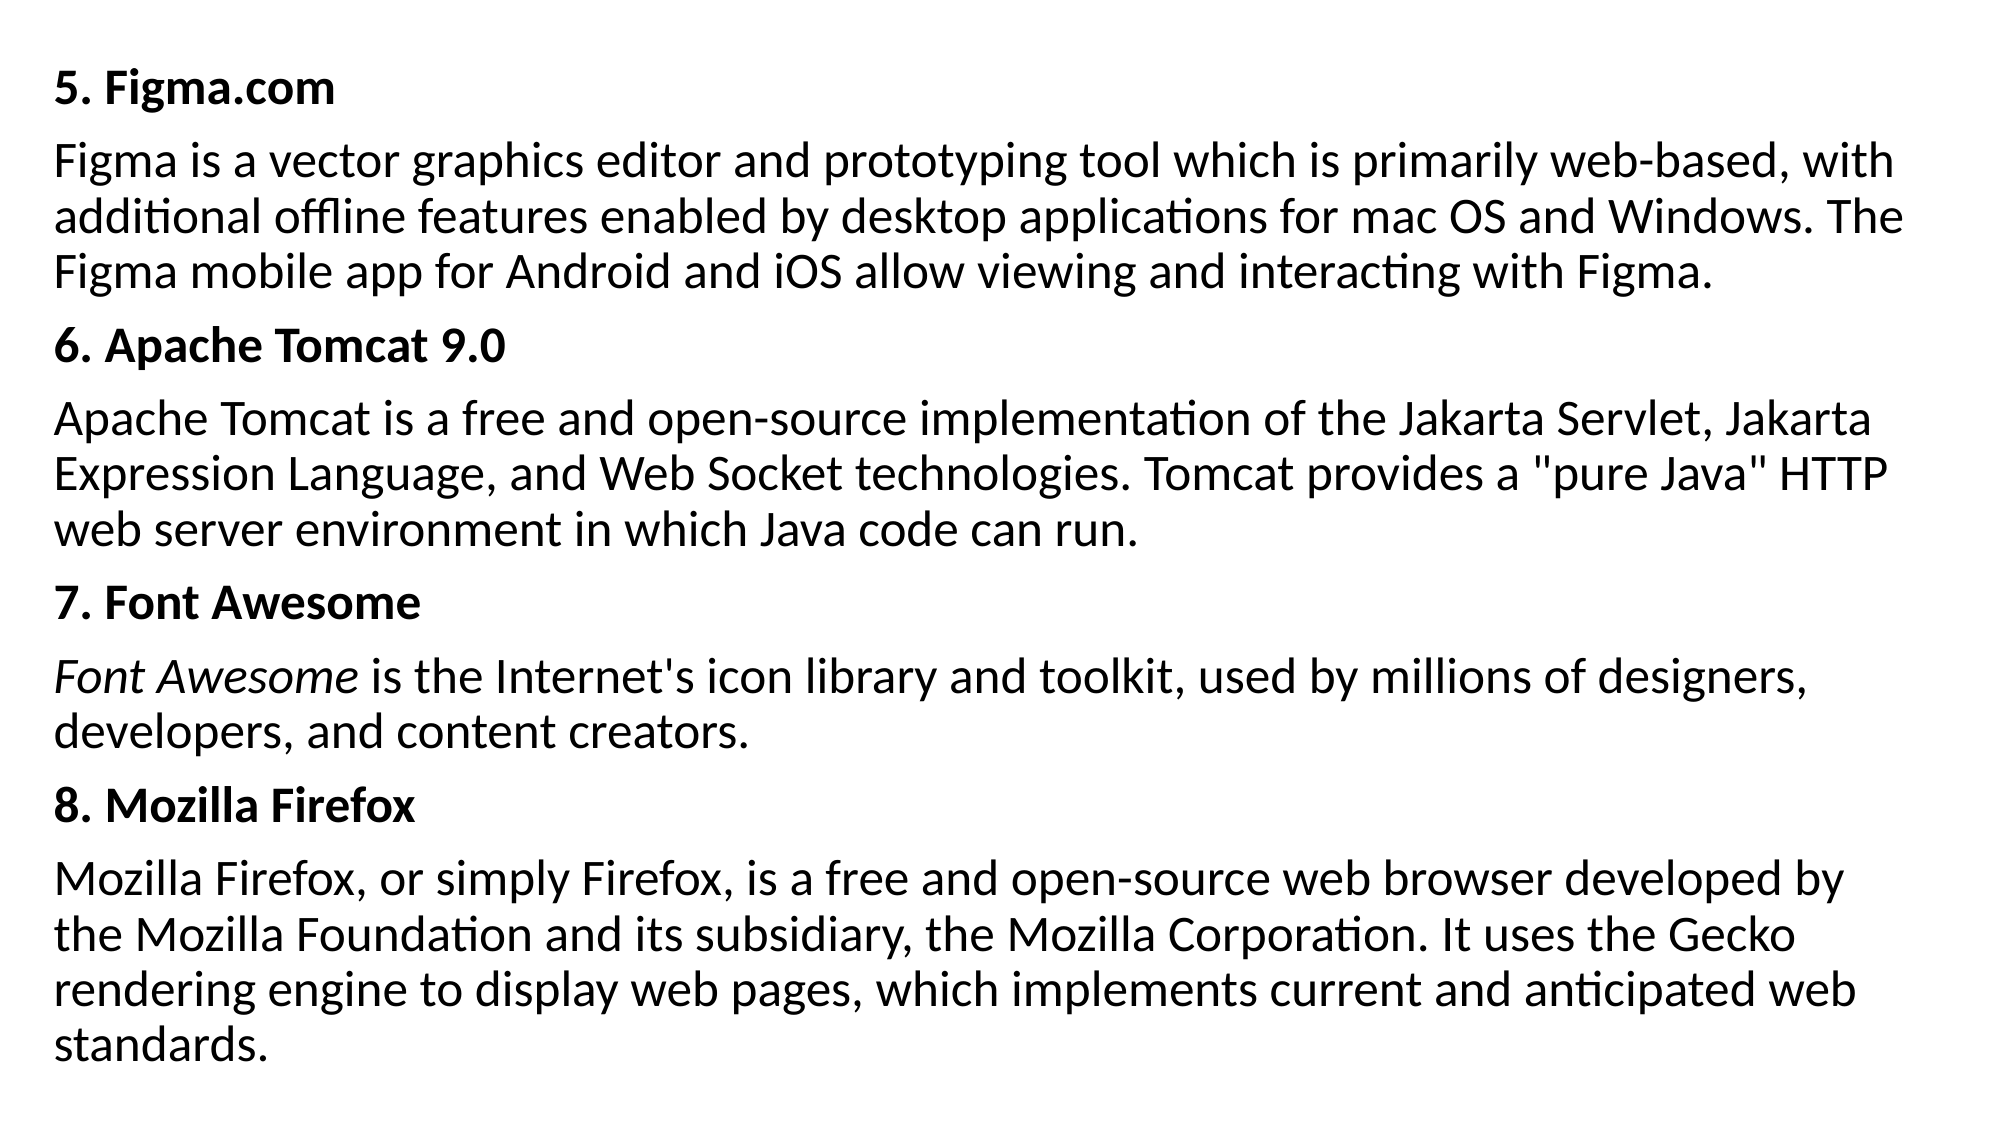

5. Figma.com
Figma is a vector graphics editor and prototyping tool which is primarily web-based, with additional offline features enabled by desktop applications for mac OS and Windows. The Figma mobile app for Android and iOS allow viewing and interacting with Figma.
6. Apache Tomcat 9.0
Apache Tomcat is a free and open-source implementation of the Jakarta Servlet, Jakarta Expression Language, and Web Socket technologies. Tomcat provides a "pure Java" HTTP web server environment in which Java code can run.
7. Font Awesome
Font Awesome is the Internet's icon library and toolkit, used by millions of designers, developers, and content creators.
8. Mozilla Firefox
Mozilla Firefox, or simply Firefox, is a free and open-source web browser developed by the Mozilla Foundation and its subsidiary, the Mozilla Corporation. It uses the Gecko rendering engine to display web pages, which implements current and anticipated web standards.